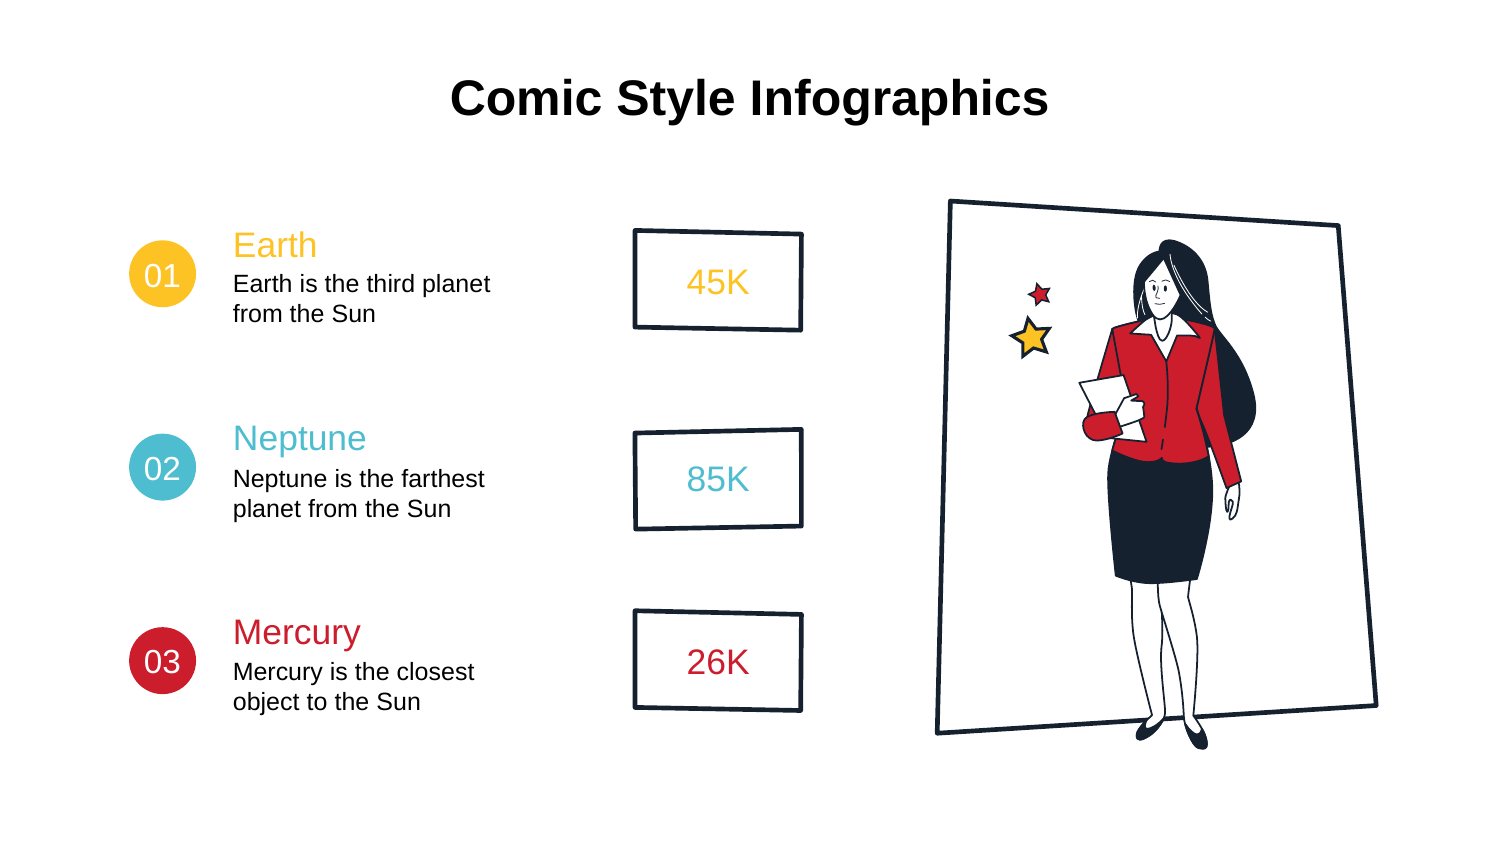

# Comic Style Infographics

Earth

01

45K
Earth is the third planet from the Sun

Neptune

02
85K
Neptune is the farthest planet from the Sun
Mercury

26K
03
Mercury is the closest object to the Sun